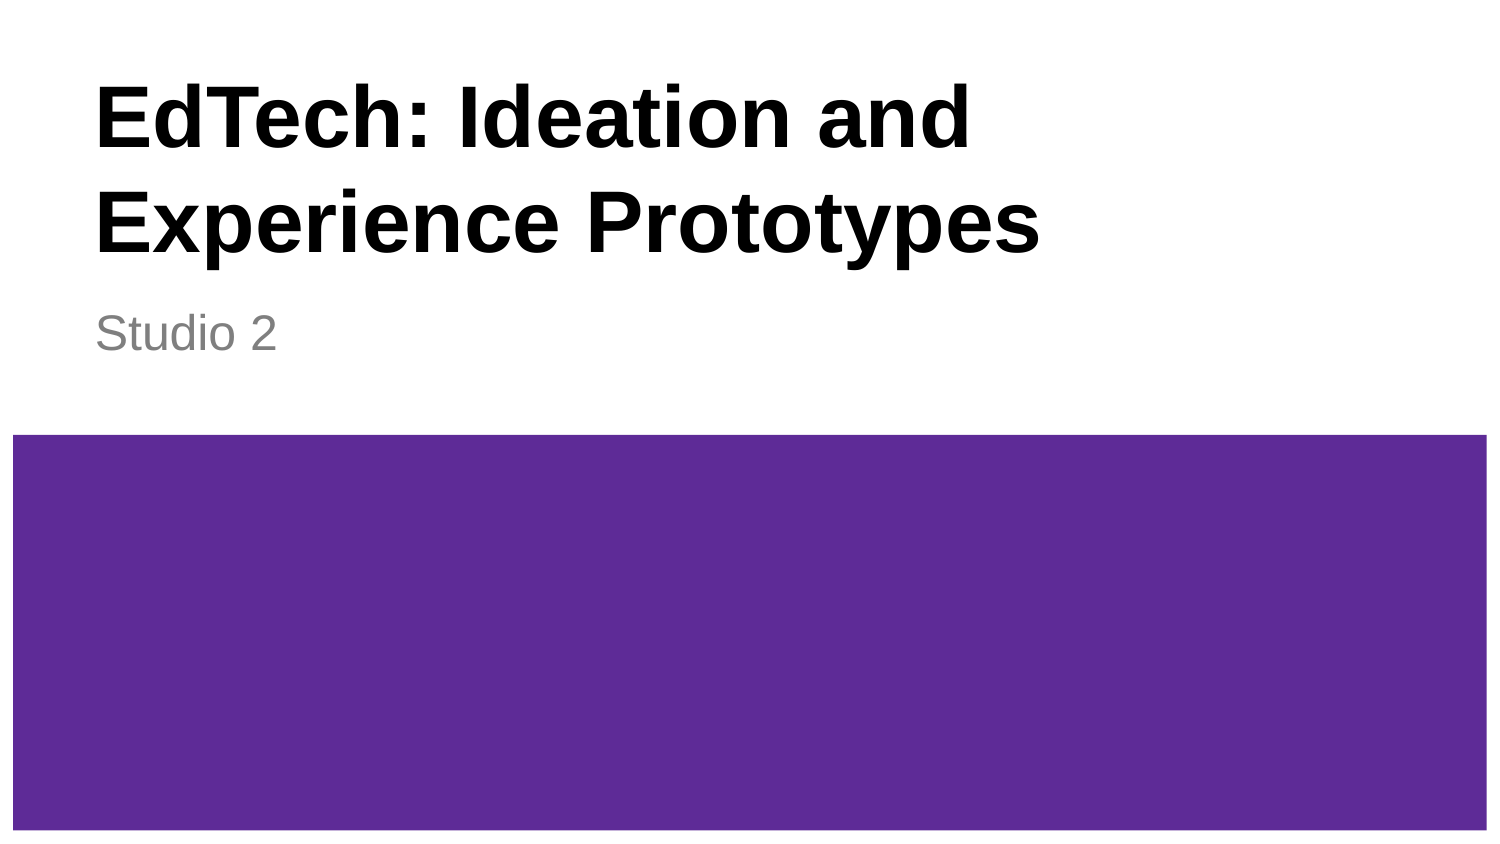

# EdTech: Ideation and Experience Prototypes
Studio 2